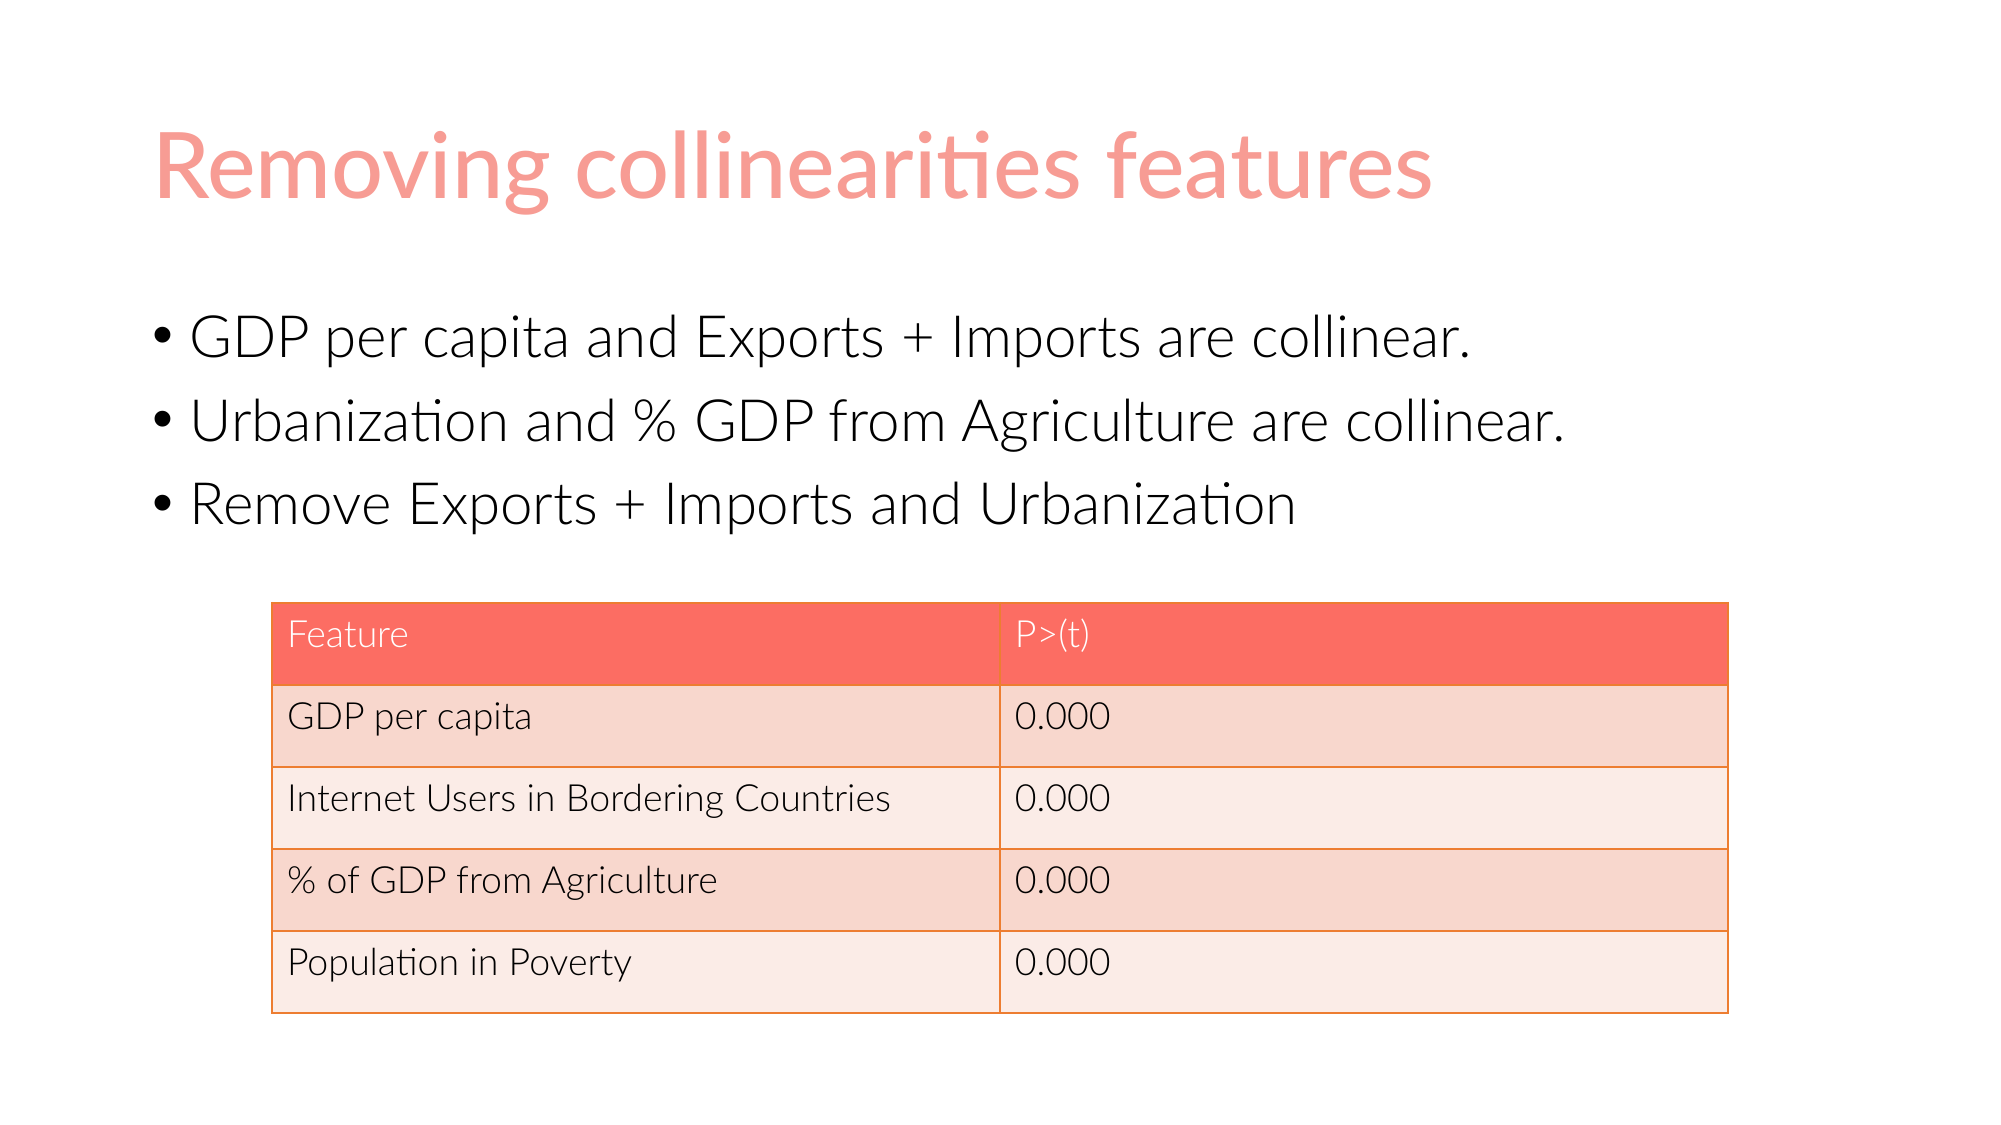

# Removing collinearities features
GDP per capita and Exports + Imports are collinear.
Urbanization and % GDP from Agriculture are collinear.
Remove Exports + Imports and Urbanization
| Feature | P>(t) |
| --- | --- |
| GDP per capita | 0.000 |
| Internet Users in Bordering Countries | 0.000 |
| % of GDP from Agriculture | 0.000 |
| Population in Poverty | 0.000 |